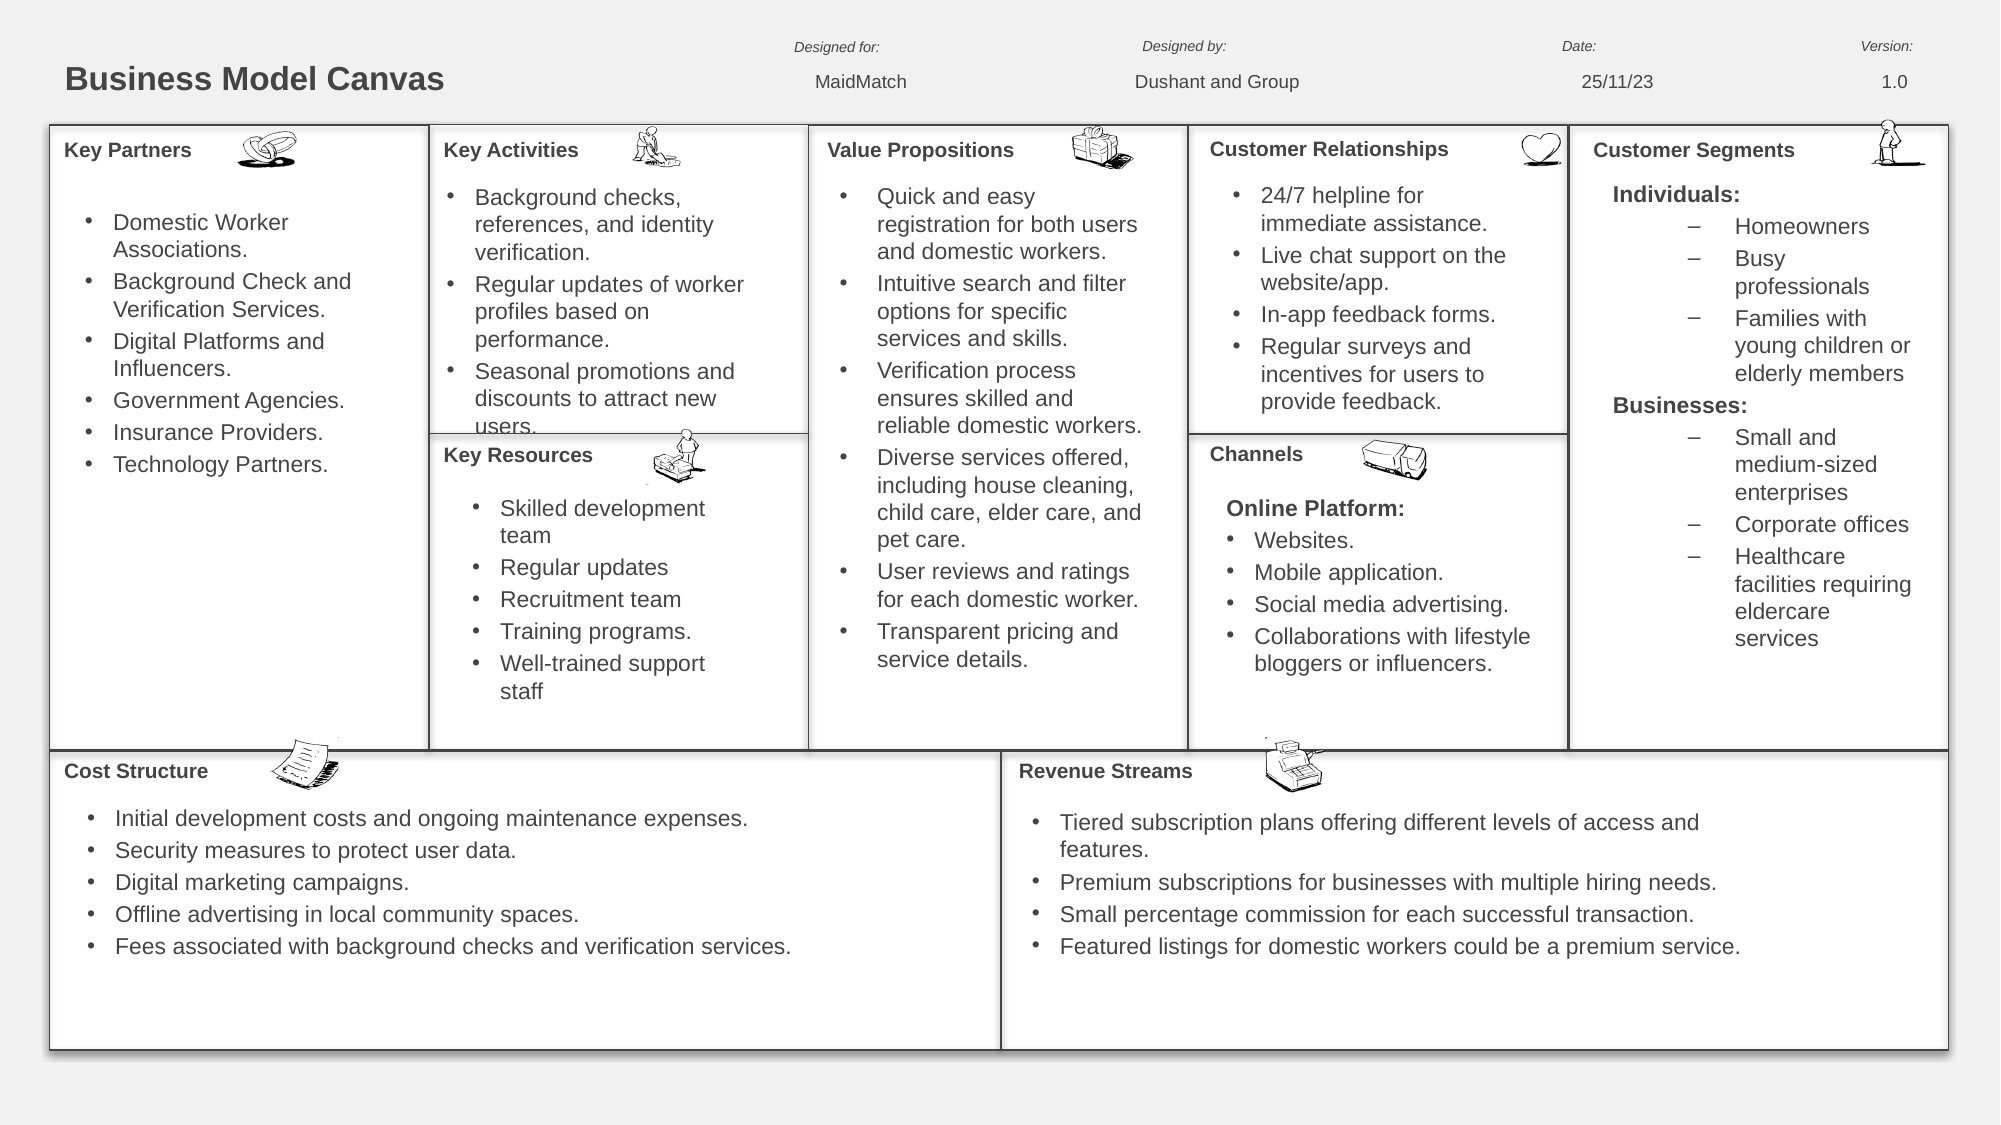

MaidMatch
25/11/23
1.0
Dushant and Group
Individuals:
Homeowners
Busy professionals
Families with young children or elderly members
Businesses:
Small and medium-sized enterprises
Corporate offices
Healthcare facilities requiring eldercare services

24/7 helpline for immediate assistance.
Live chat support on the website/app.
In-app feedback forms.
Regular surveys and incentives for users to provide feedback.

Quick and easy registration for both users and domestic workers.
Intuitive search and filter options for specific services and skills.
Verification process ensures skilled and reliable domestic workers.
Diverse services offered, including house cleaning, child care, elder care, and pet care.
User reviews and ratings for each domestic worker.
Transparent pricing and service details.

Background checks, references, and identity verification.
Regular updates of worker profiles based on performance.
Seasonal promotions and discounts to attract new users.
Domestic Worker Associations.
Background Check and Verification Services.
Digital Platforms and Influencers.
Government Agencies.
Insurance Providers.
Technology Partners.
Skilled development team
Regular updates
Recruitment team
Training programs.
Well-trained support staff
Online Platform:
Websites.
Mobile application.
Social media advertising.
Collaborations with lifestyle bloggers or influencers.
Initial development costs and ongoing maintenance expenses.
Security measures to protect user data.
Digital marketing campaigns.
Offline advertising in local community spaces.
Fees associated with background checks and verification services.
Tiered subscription plans offering different levels of access and features.
Premium subscriptions for businesses with multiple hiring needs.
Small percentage commission for each successful transaction.
Featured listings for domestic workers could be a premium service.